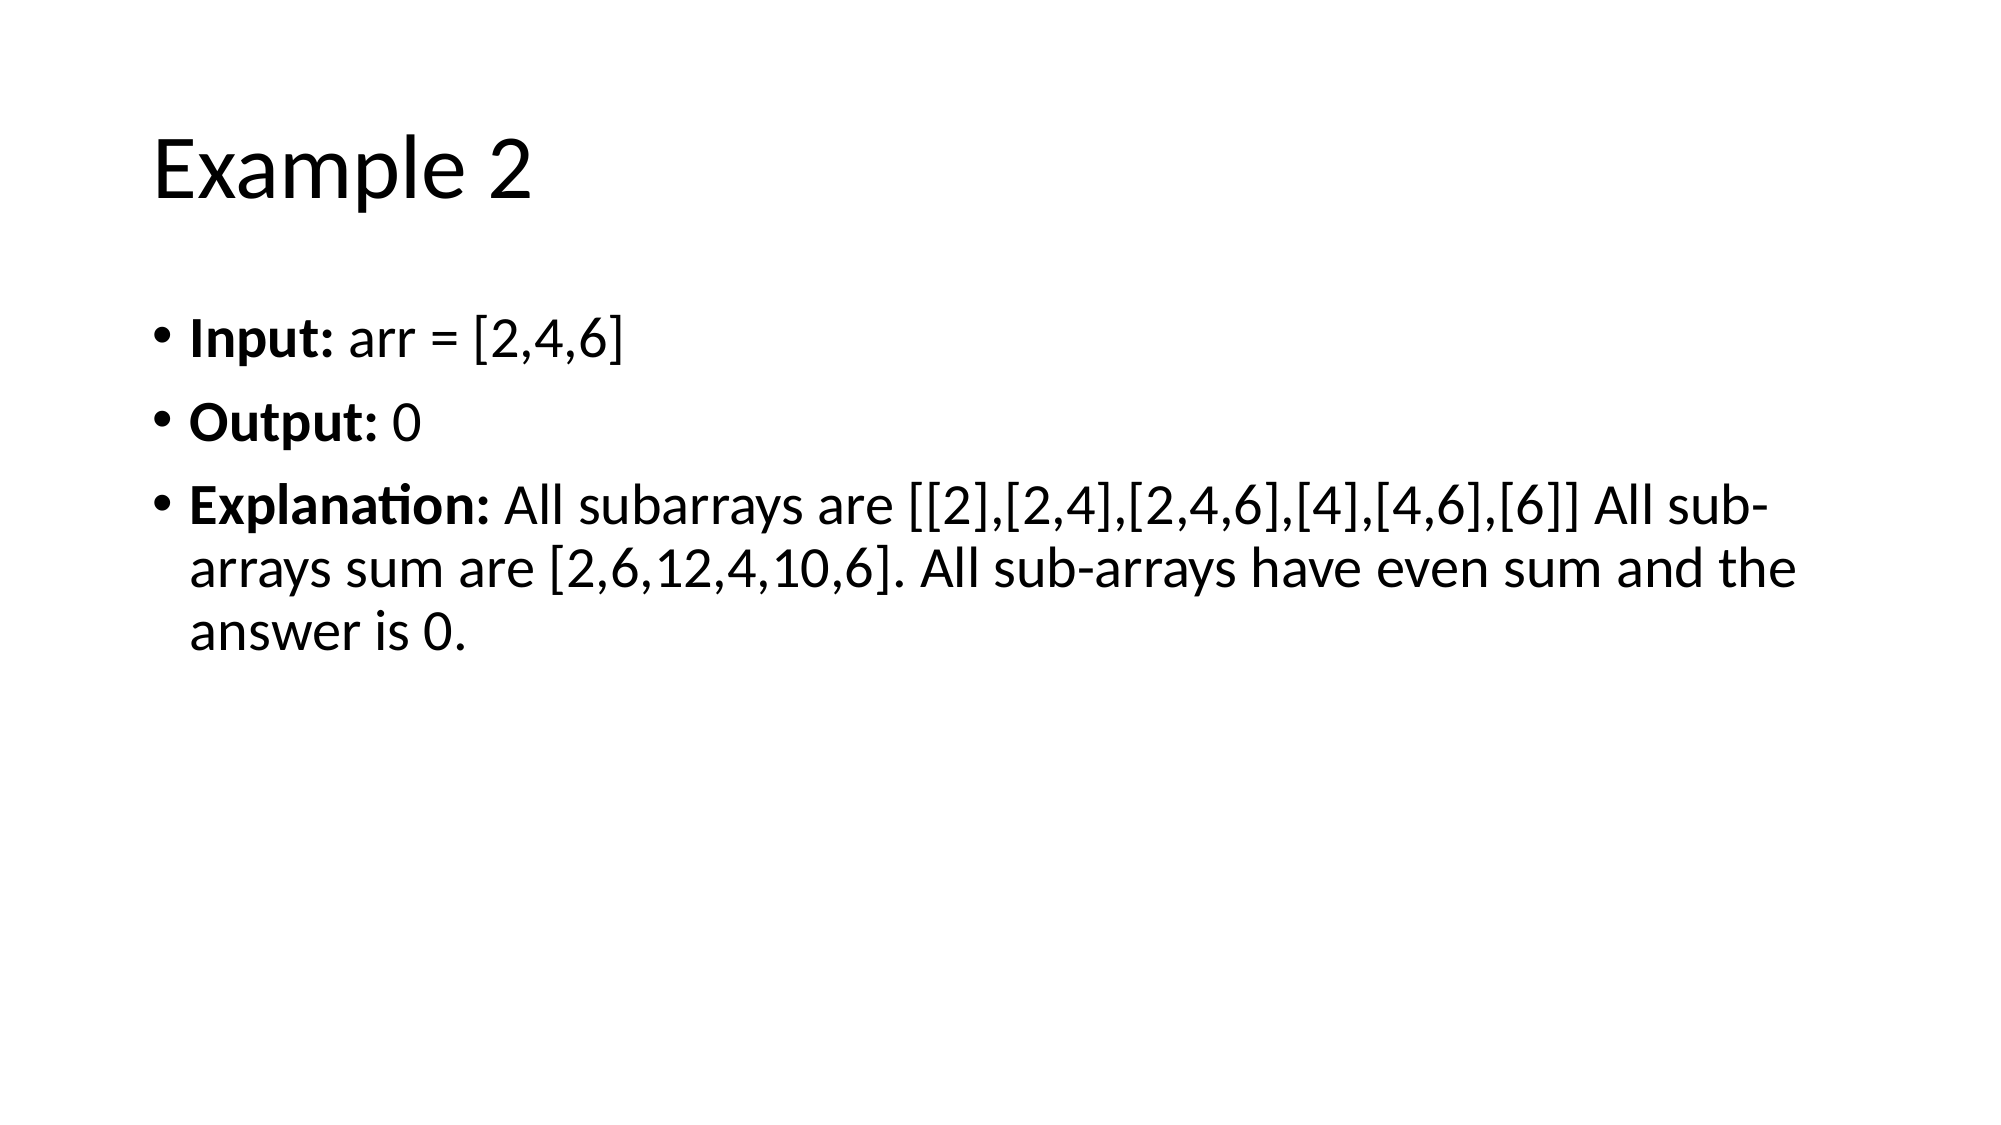

# Example 2
Input: arr = [2,4,6]
Output: 0
Explanation: All subarrays are [[2],[2,4],[2,4,6],[4],[4,6],[6]] All sub-arrays sum are [2,6,12,4,10,6]. All sub-arrays have even sum and the answer is 0.